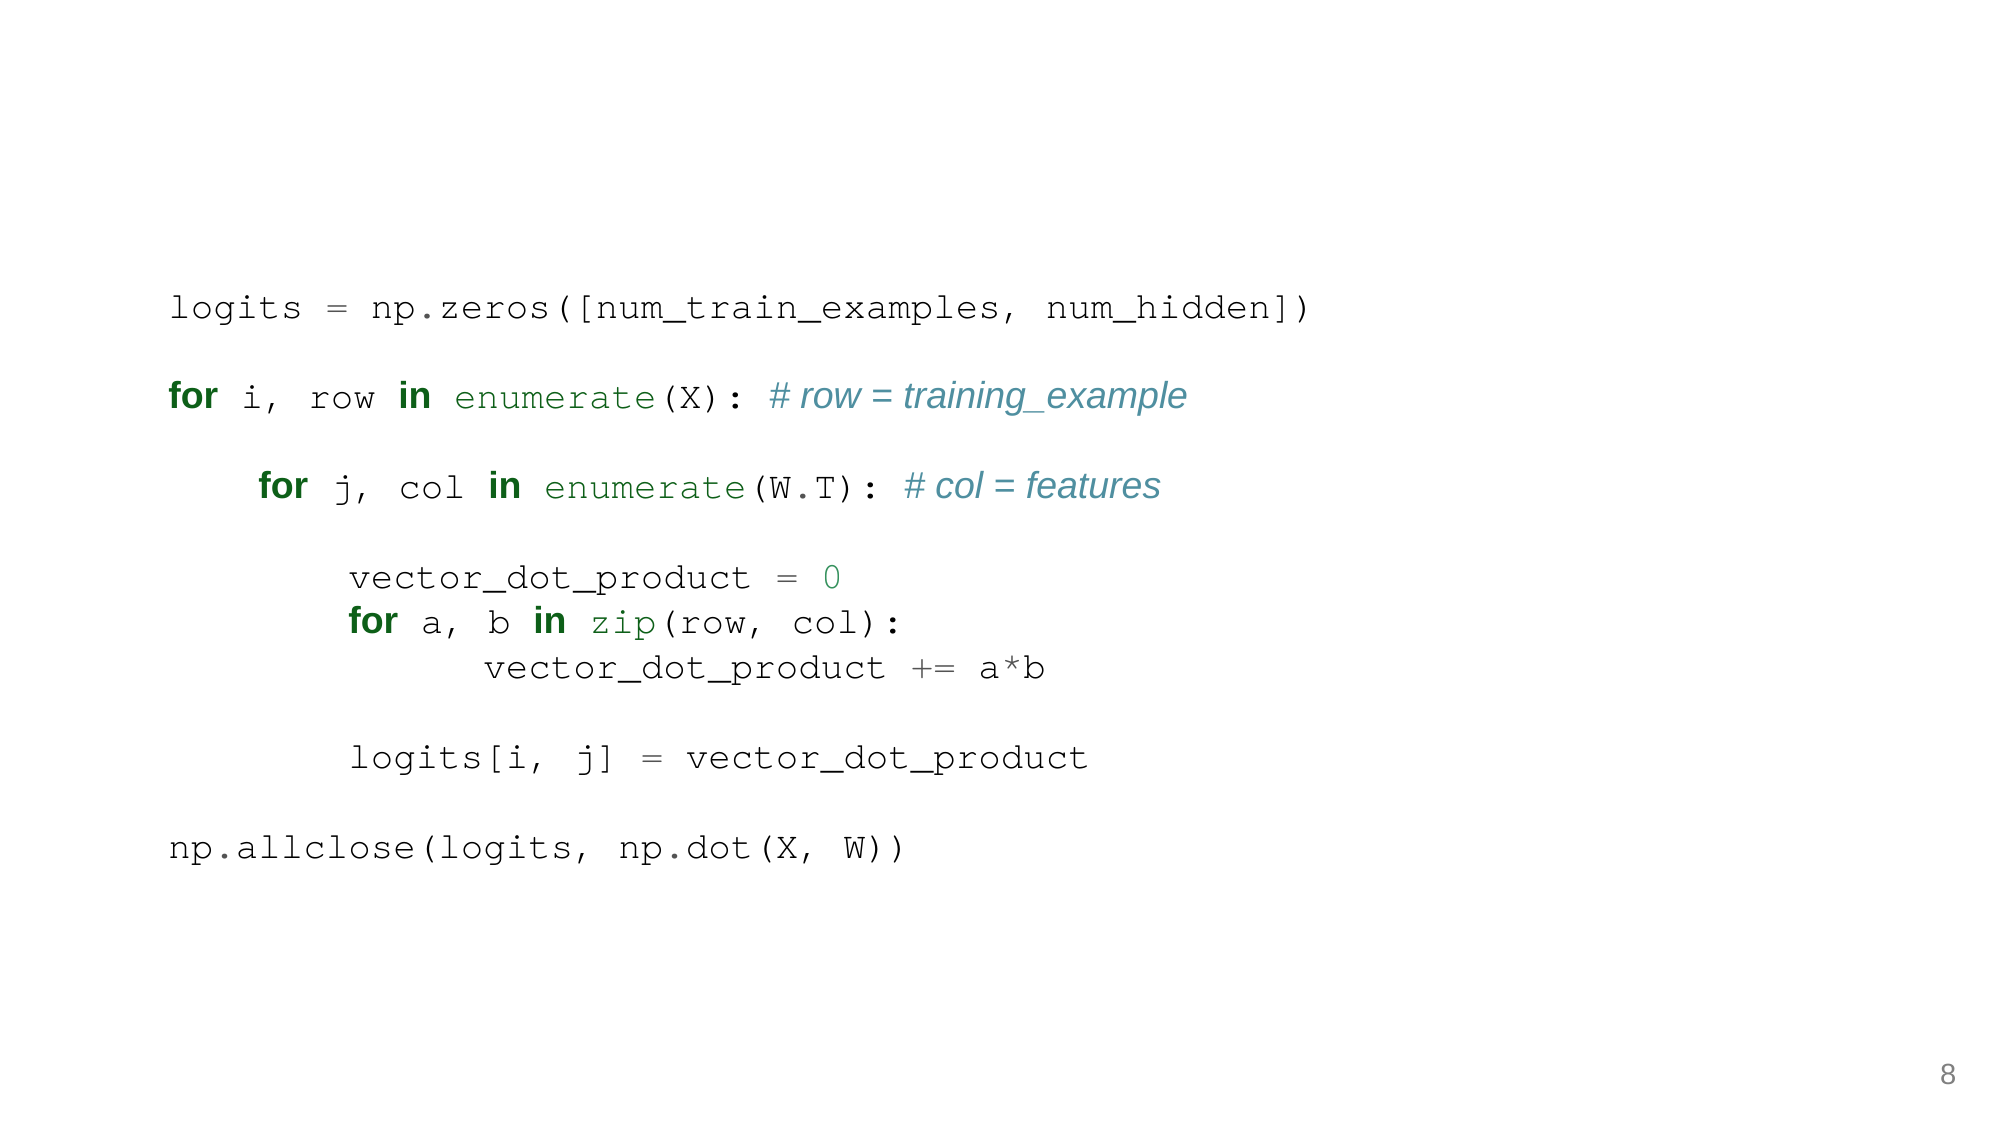

logits = np.zeros([num_train_examples, num_hidden])

for i, row in enumerate(X): # row = training_example

    for j, col in enumerate(W.T): # col = features

        vector_dot_product = 0
        for a, b in zip(row, col):
              vector_dot_product += a*b

        logits[i, j] = vector_dot_product

np.allclose(logits, np.dot(X, W))
8